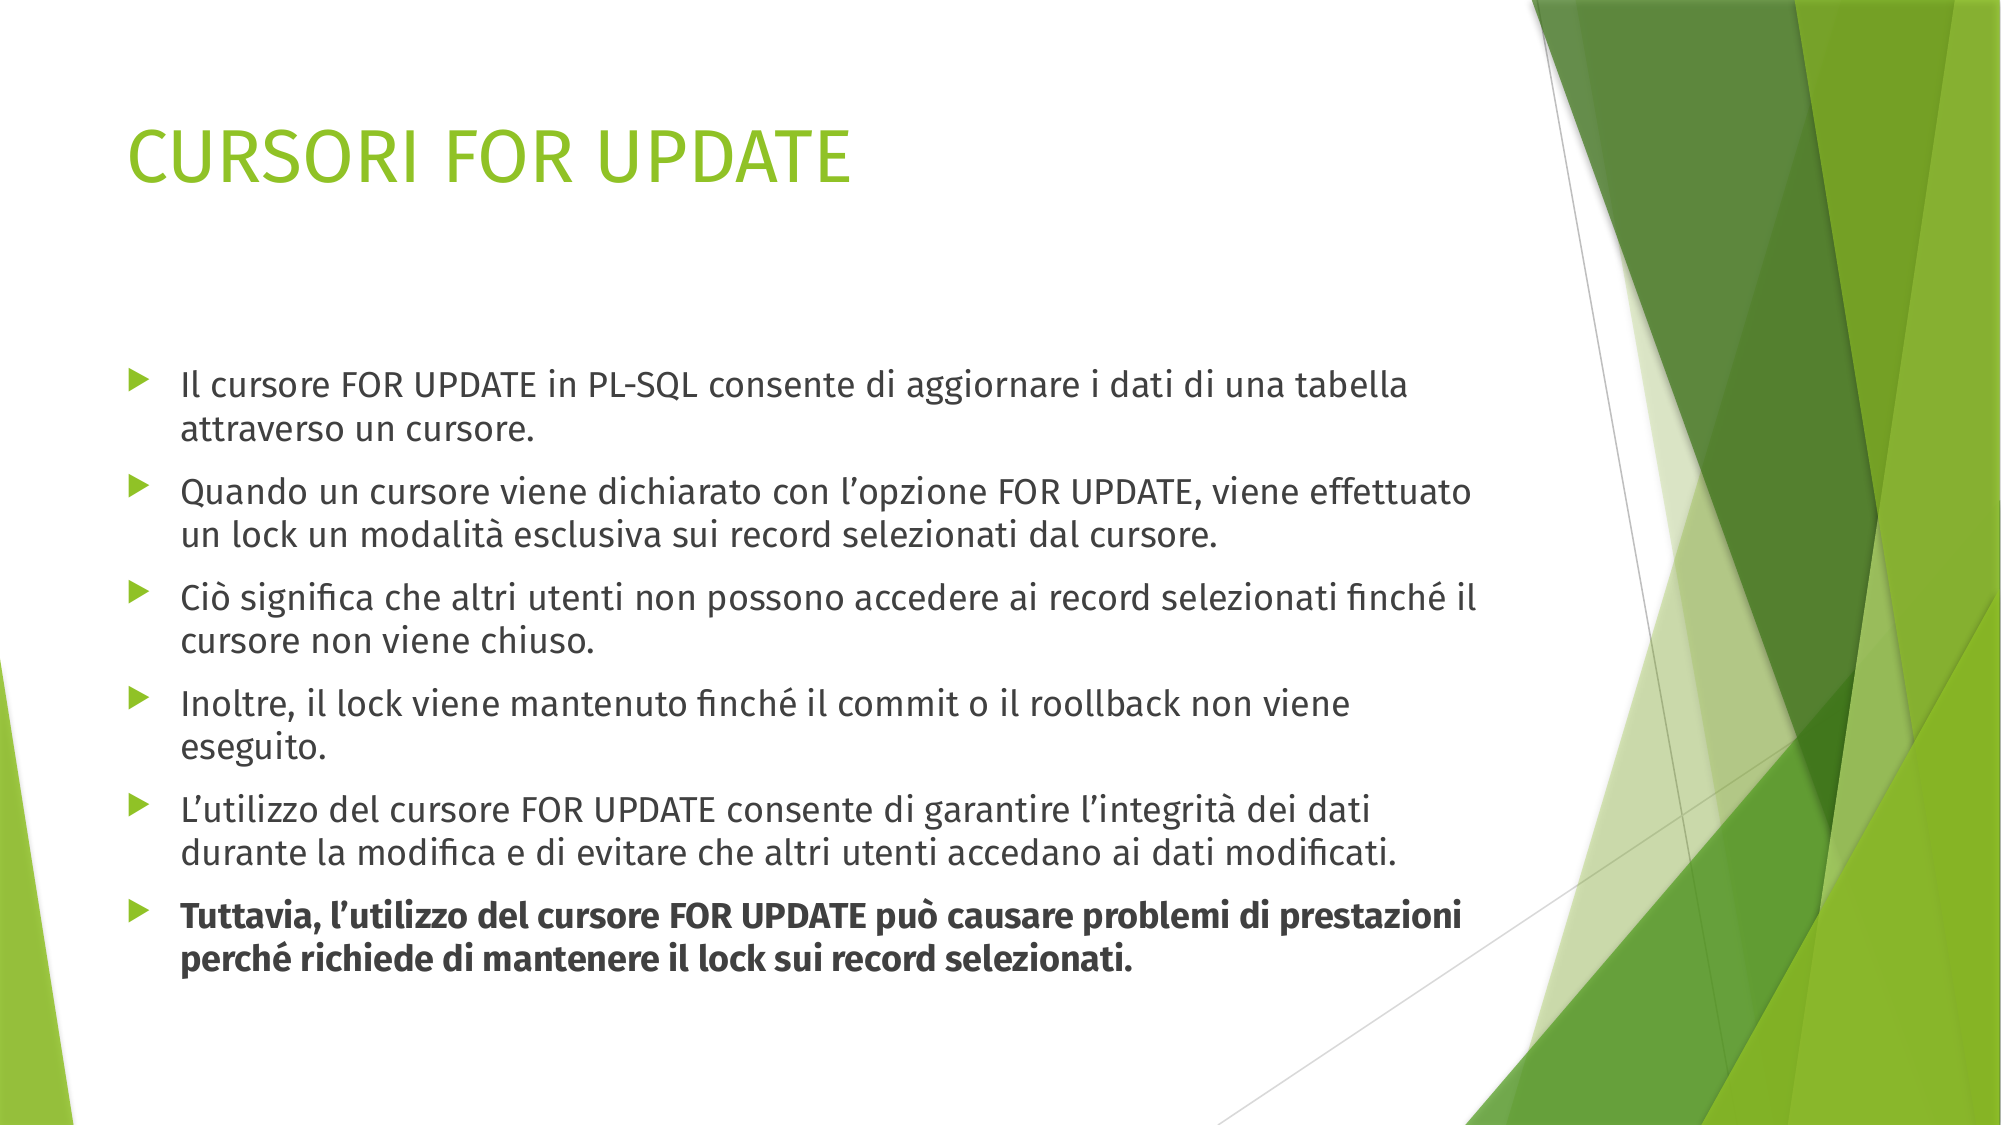

# CURSORI FOR UPDATE
Il cursore FOR UPDATE in PL-SQL consente di aggiornare i dati di una tabella attraverso un cursore.
Quando un cursore viene dichiarato con l’opzione FOR UPDATE, viene effettuato un lock un modalità esclusiva sui record selezionati dal cursore.
Ciò significa che altri utenti non possono accedere ai record selezionati finché il cursore non viene chiuso.
Inoltre, il lock viene mantenuto finché il commit o il roollback non viene eseguito.
L’utilizzo del cursore FOR UPDATE consente di garantire l’integrità dei dati durante la modifica e di evitare che altri utenti accedano ai dati modificati.
Tuttavia, l’utilizzo del cursore FOR UPDATE può causare problemi di prestazioni perché richiede di mantenere il lock sui record selezionati.